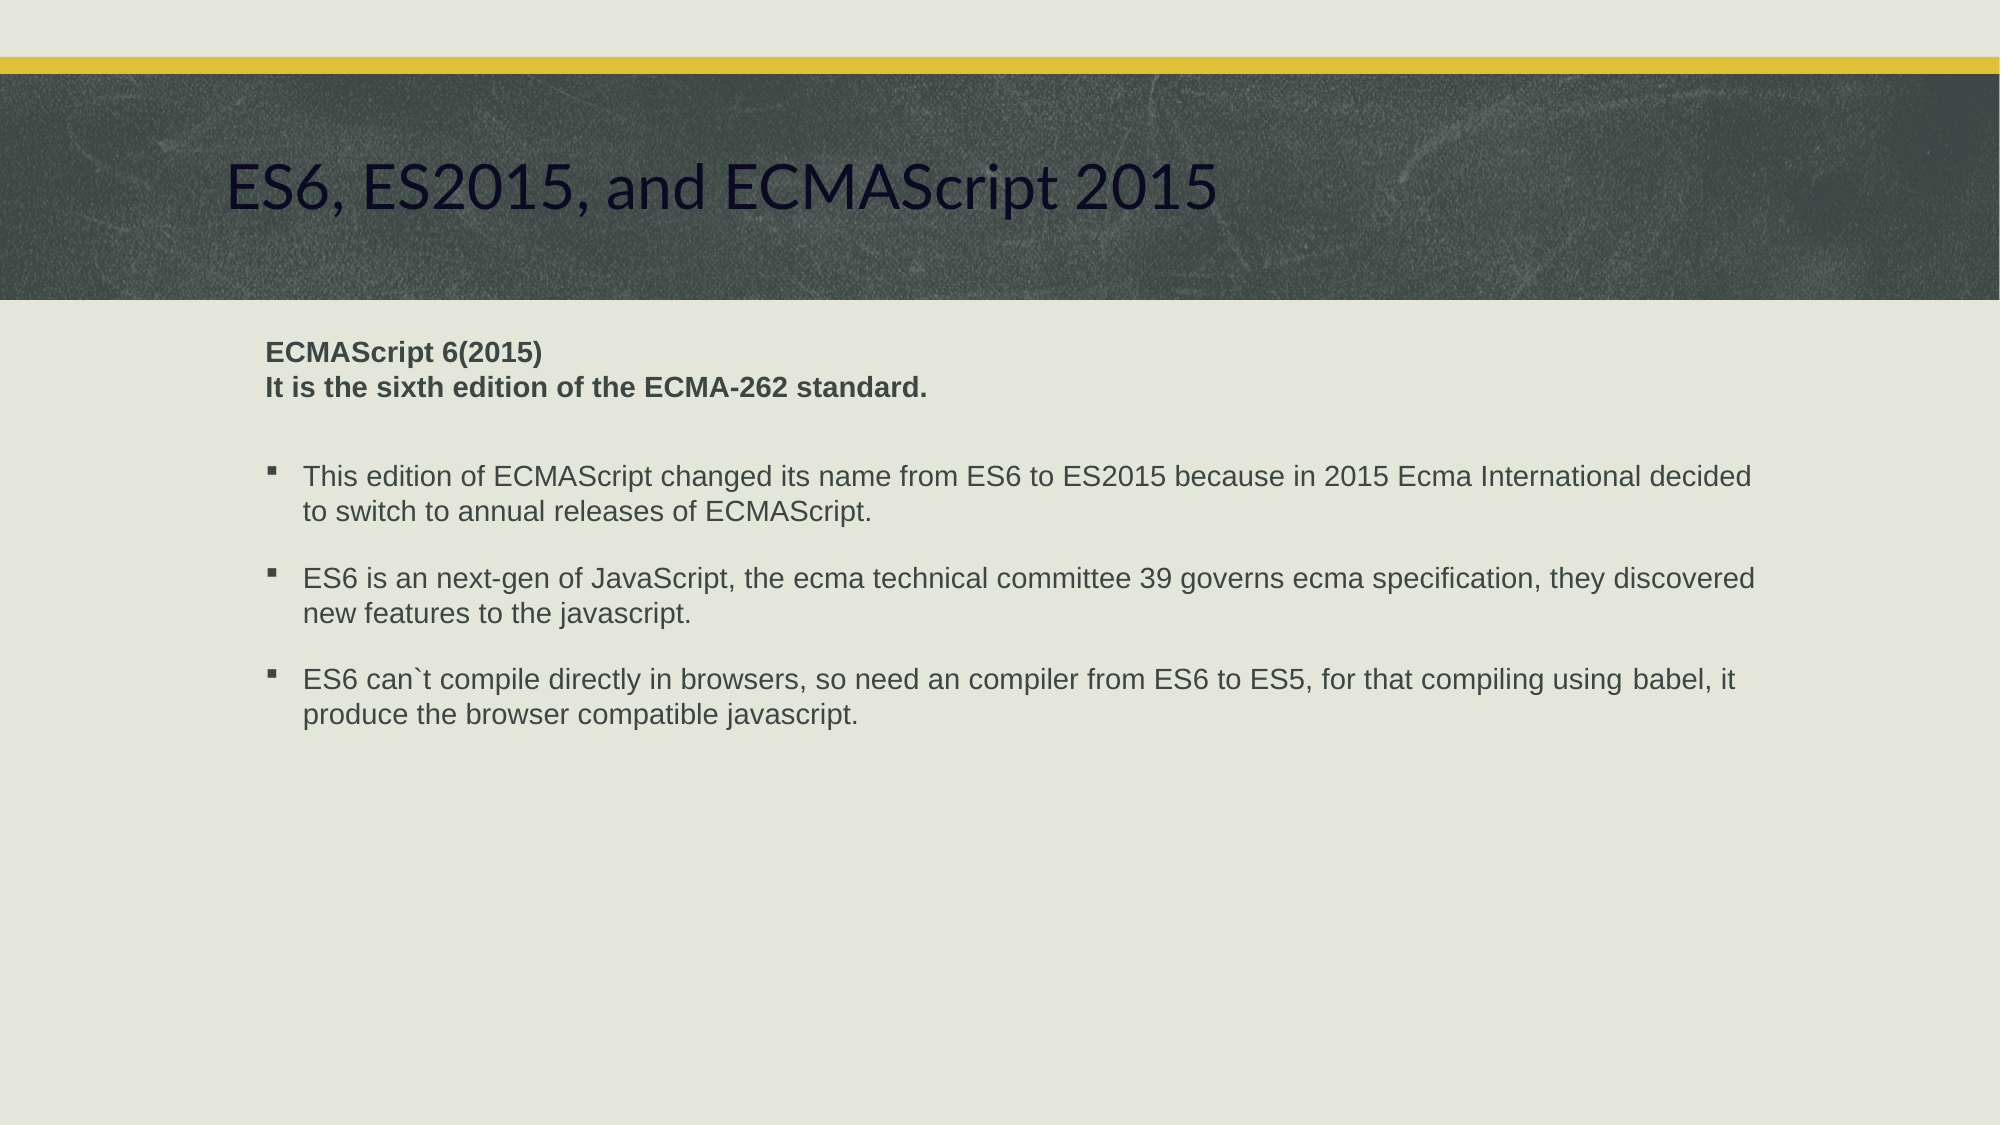

# ES6, ES2015, and ECMAScript 2015
ECMAScript 6(2015)
It is the sixth edition of the ECMA-262 standard.
This edition of ECMAScript changed its name from ES6 to ES2015 because in 2015 Ecma International decided to switch to annual releases of ECMAScript.
ES6 is an next-gen of JavaScript, the ecma technical committee 39 governs ecma specification, they discovered new features to the javascript.
ES6 can`t compile directly in browsers, so need an compiler from ES6 to ES5, for that compiling using babel, it produce the browser compatible javascript.